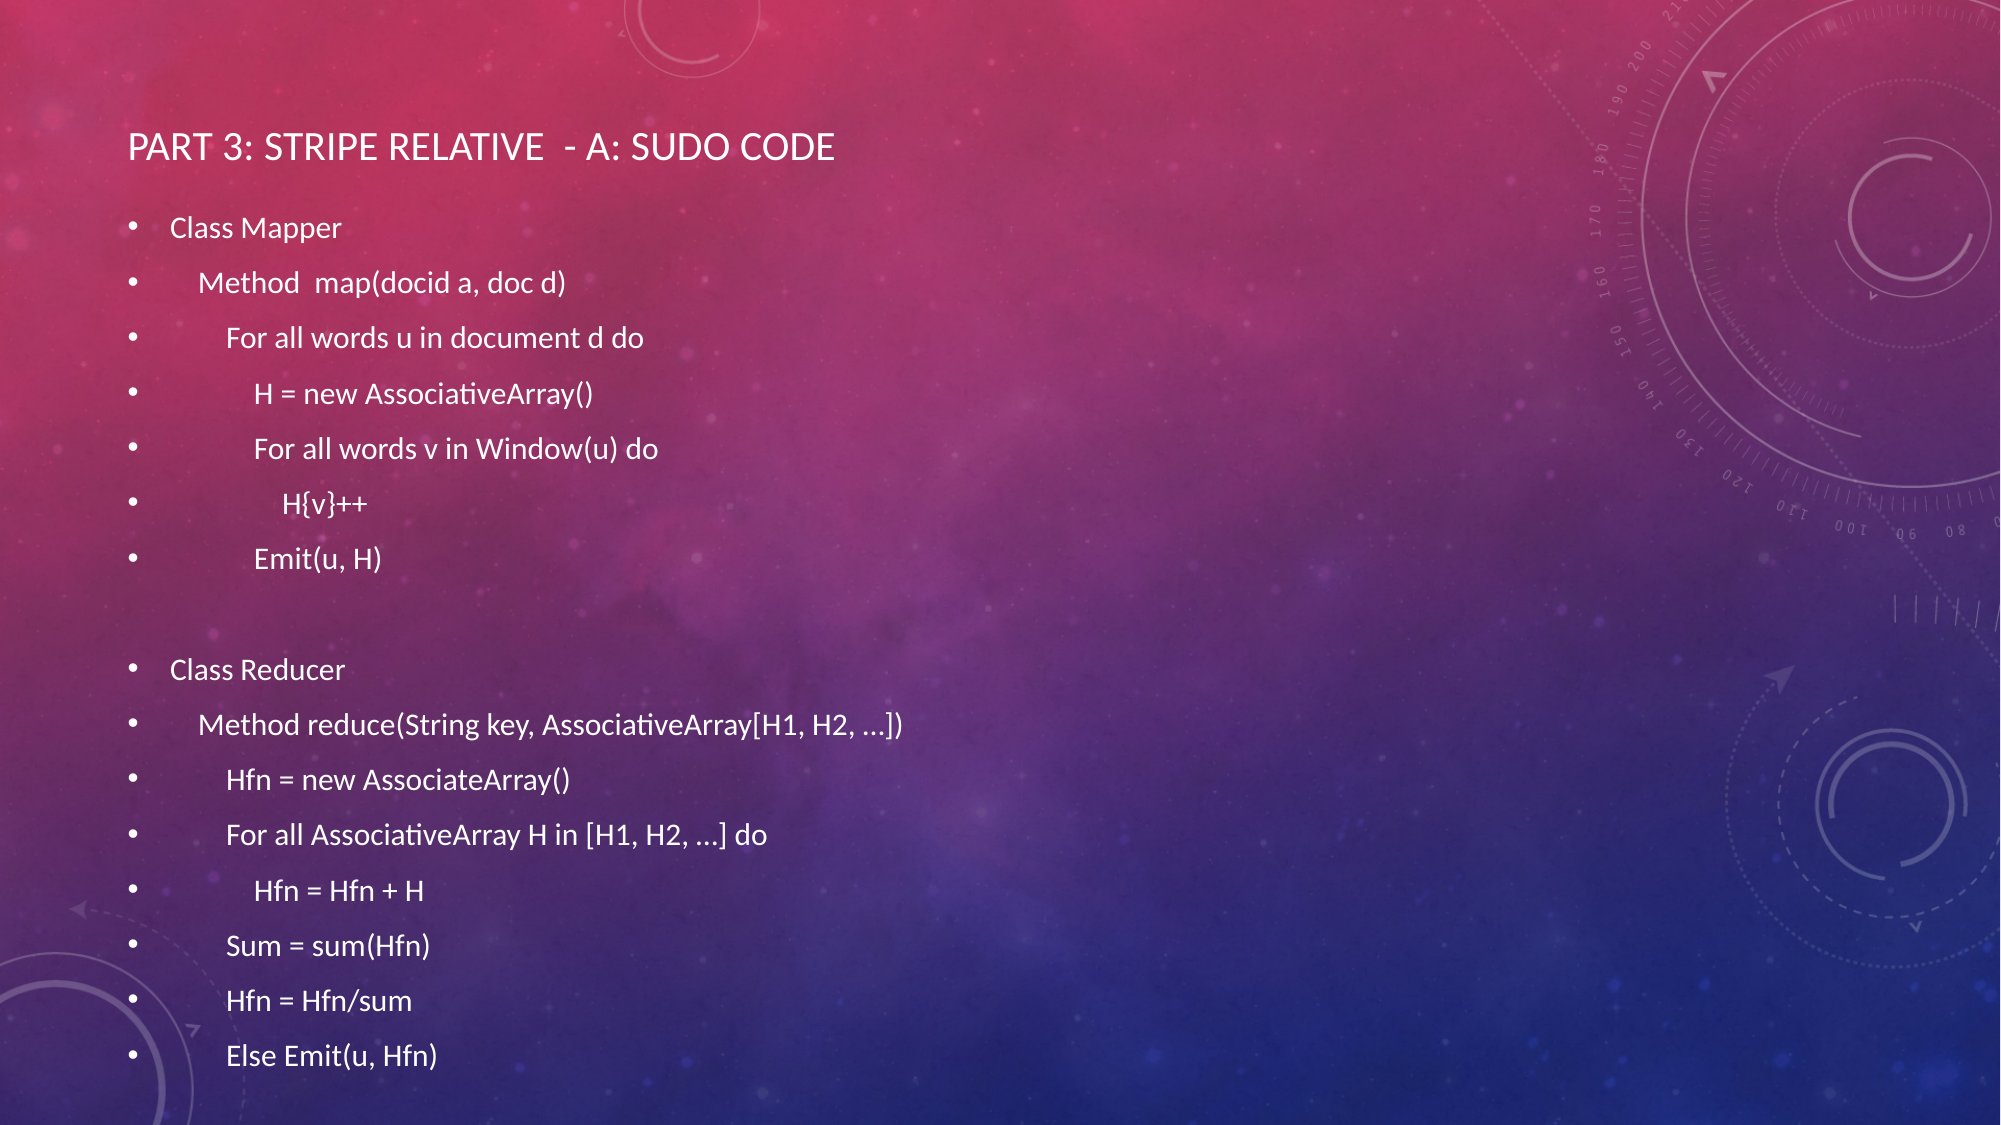

# Part 3: Stripe relative  - A: Sudo code
Class Mapper
    Method  map(docid a, doc d)
        For all words u in document d do
            H = new AssociativeArray()
            For all words v in Window(u) do
                H{v}++
            Emit(u, H)

Class Reducer
    Method reduce(String key, AssociativeArray[H1, H2, …])
        Hfn = new AssociateArray()
        For all AssociativeArray H in [H1, H2, …] do
            Hfn = Hfn + H
        Sum = sum(Hfn)
        Hfn = Hfn/sum
        Else Emit(u, Hfn)